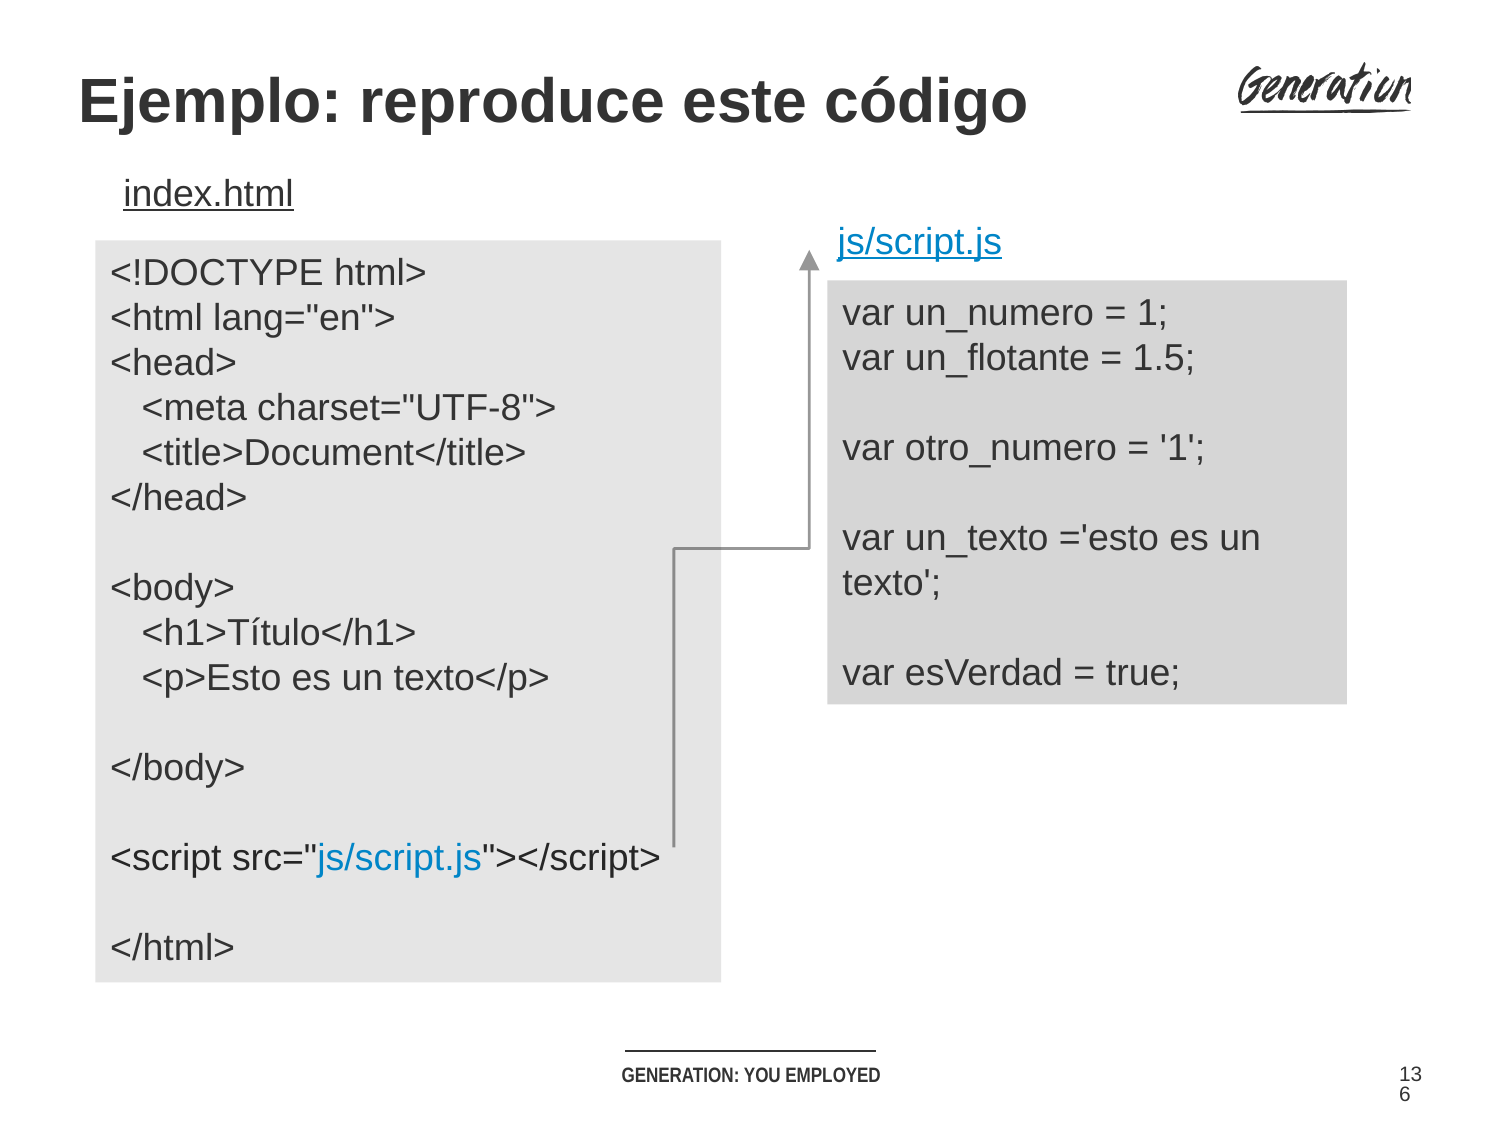

Ejemplo: reproduce este código

index.html
js/script.js
<!DOCTYPE html>
<html lang="en">
<head>
   <meta charset="UTF-8">
   <title>Document</title>
</head>

<body>
   <h1>Título</h1>
   <p>Esto es un texto</p>

</body>

<script src="js/script.js"></script>

</html>
var un_numero = 1;
var un_flotante = 1.5;

var otro_numero = '1';

var un_texto ='esto es un texto';

var esVerdad = true;